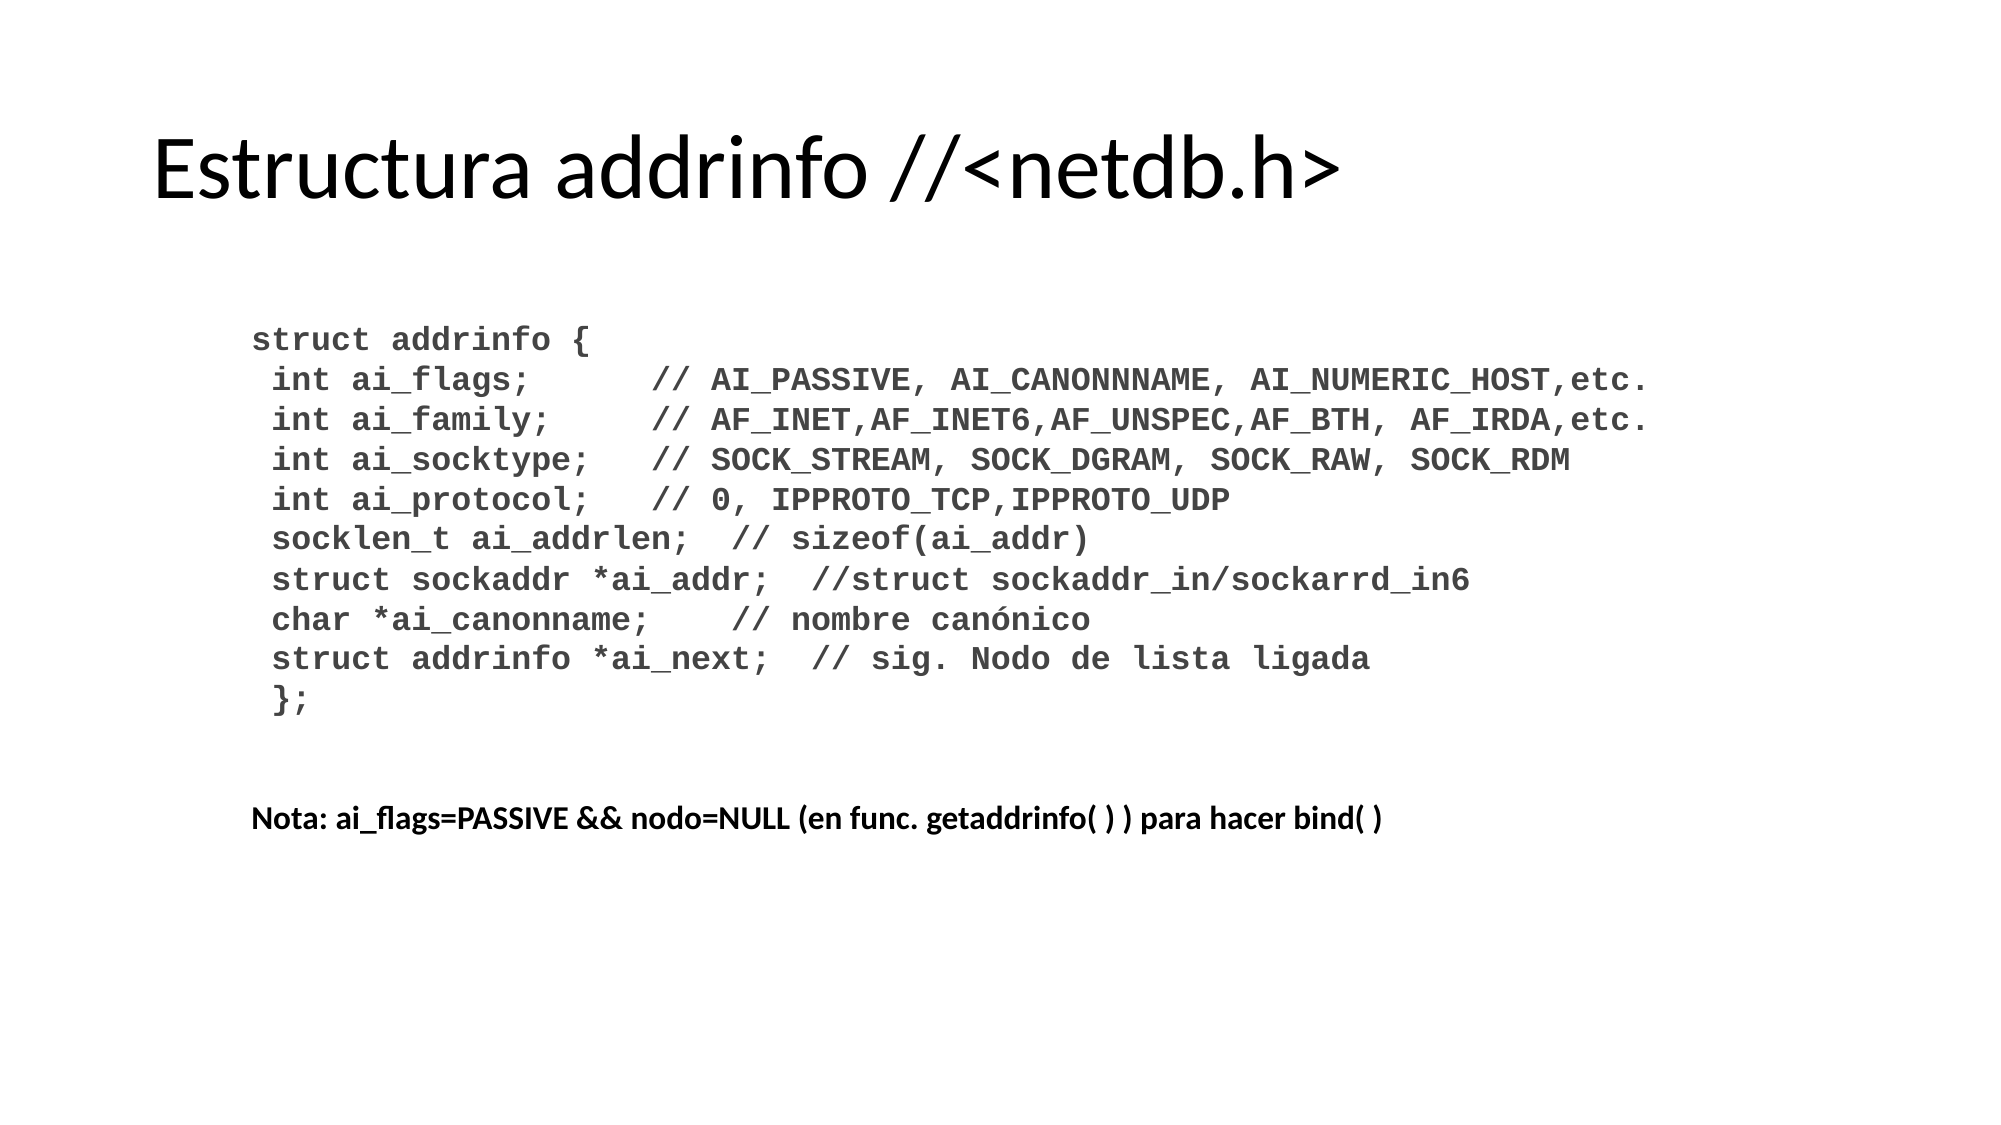

Estructura addrinfo //<netdb.h>
struct addrinfo {
 int ai_flags;      // AI_PASSIVE, AI_CANONNNAME, AI_NUMERIC_HOST,etc.
 int ai_family;     // AF_INET,AF_INET6,AF_UNSPEC,AF_BTH, AF_IRDA,etc.
 int ai_socktype;   // SOCK_STREAM, SOCK_DGRAM, SOCK_RAW, SOCK_RDM
 int ai_protocol;   // 0, IPPROTO_TCP,IPPROTO_UDP
 socklen_t ai_addrlen;  // sizeof(ai_addr)
 struct sockaddr *ai_addr;  //struct sockaddr_in/sockarrd_in6
 char *ai_canonname;    // nombre canónico
 struct addrinfo *ai_next;  // sig. Nodo de lista ligada
 };

Nota: ai_flags=PASSIVE && nodo=NULL (en func. getaddrinfo( ) ) para hacer bind( )